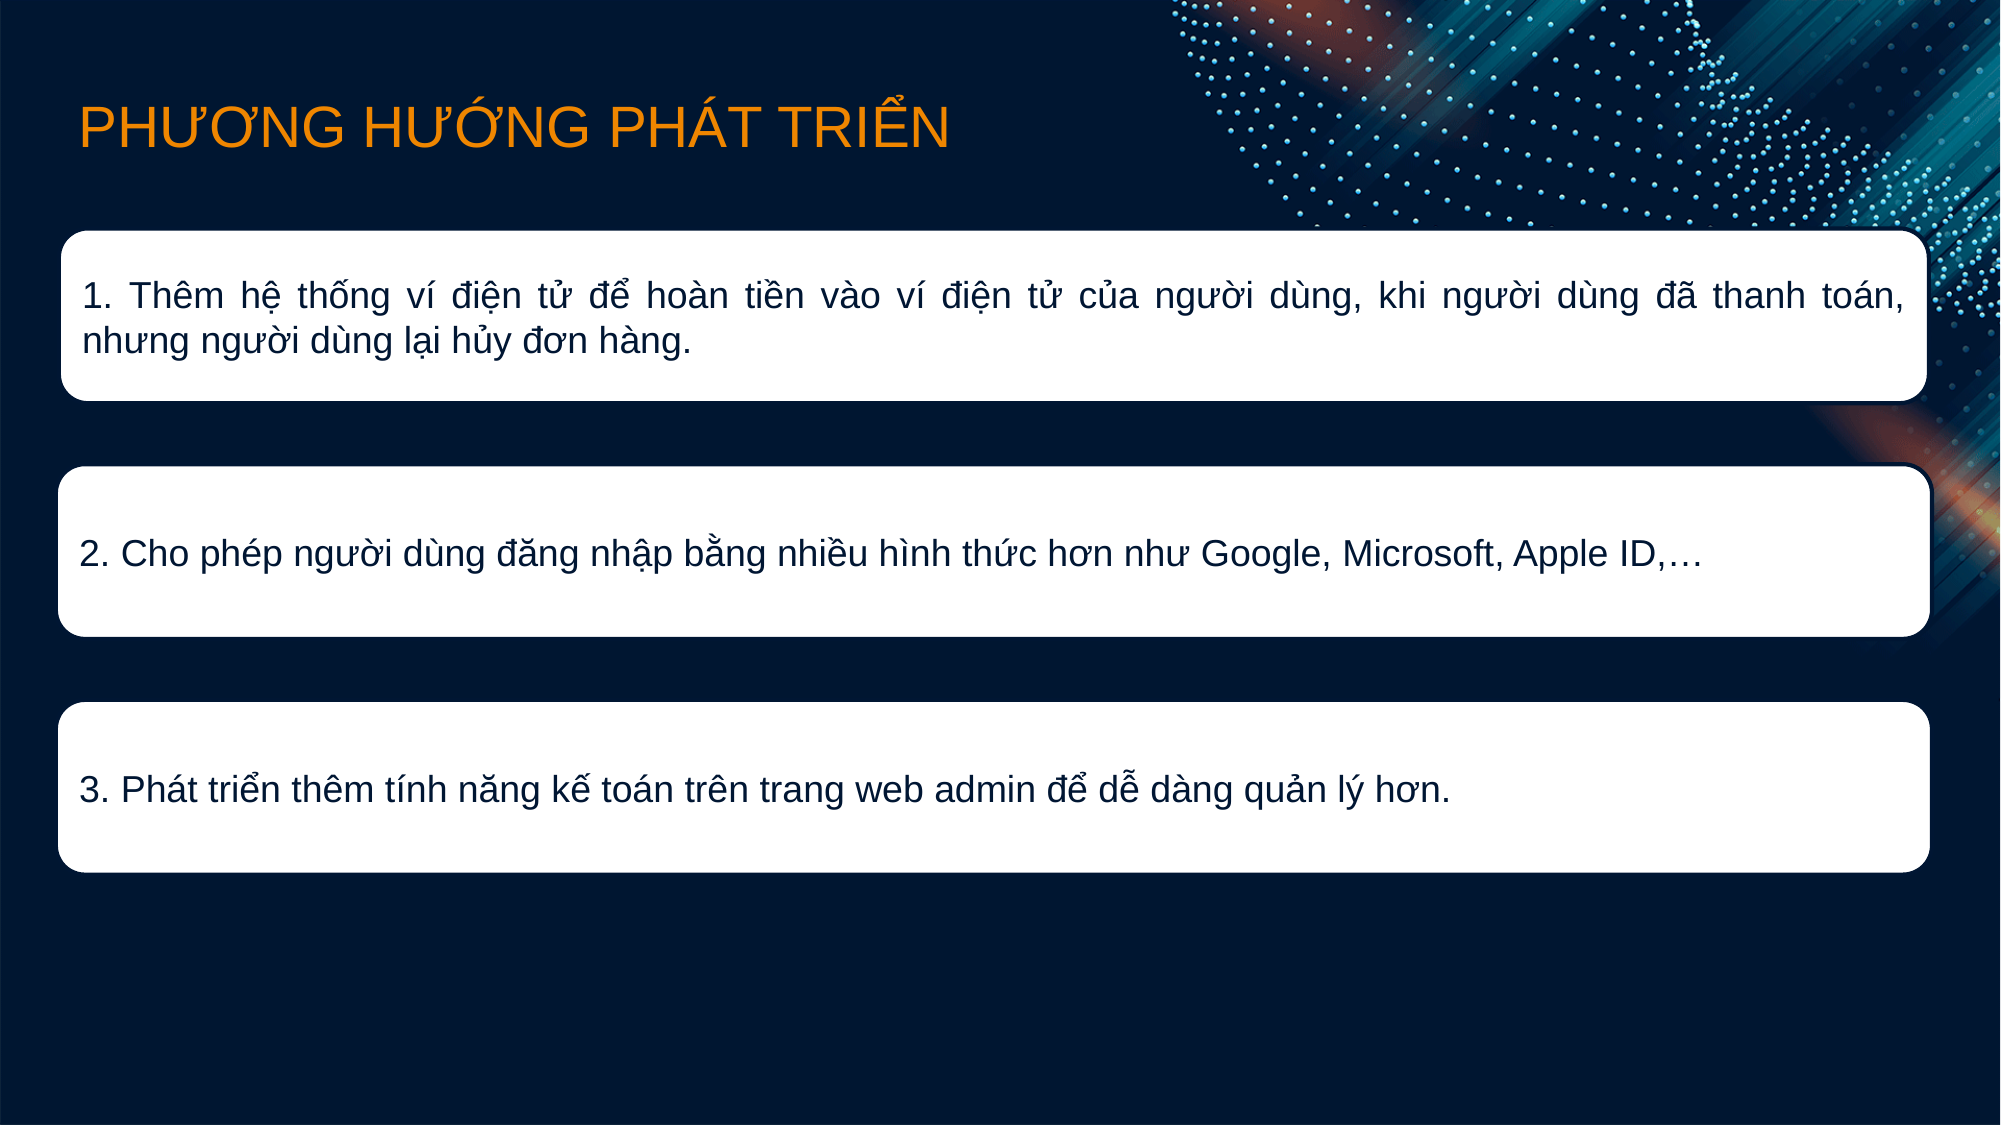

PHƯƠNG HƯỚNG PHÁT TRIỂN
1. Thêm hệ thống ví điện tử để hoàn tiền vào ví điện tử của người dùng, khi người dùng đã thanh toán, nhưng người dùng lại hủy đơn hàng.

2. Cho phép người dùng đăng nhập bằng nhiều hình thức hơn như Google, Microsoft, Apple ID,…
3. Phát triển thêm tính năng kế toán trên trang web admin để dễ dàng quản lý hơn.